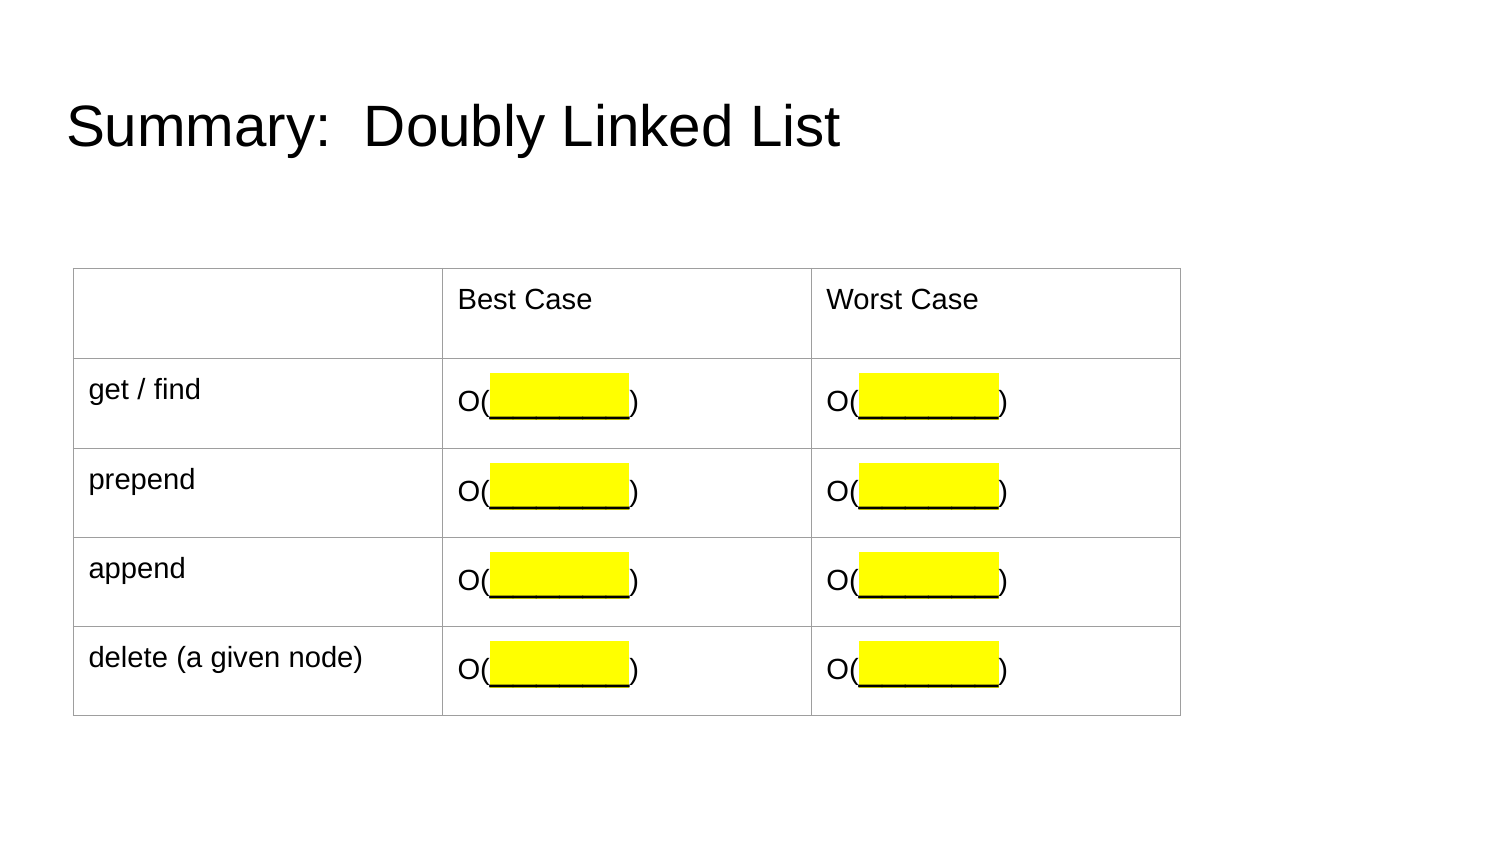

# Summary:  Doubly Linked List
|  | Best Case | Worst Case |
| --- | --- | --- |
| get / find | O(\_\_\_\_\_\_) | O(\_\_\_\_\_\_) |
| prepend | O(\_\_\_\_\_\_) | O(\_\_\_\_\_\_) |
| append | O(\_\_\_\_\_\_) | O(\_\_\_\_\_\_) |
| delete (a given node) | O(\_\_\_\_\_\_) | O(\_\_\_\_\_\_) |